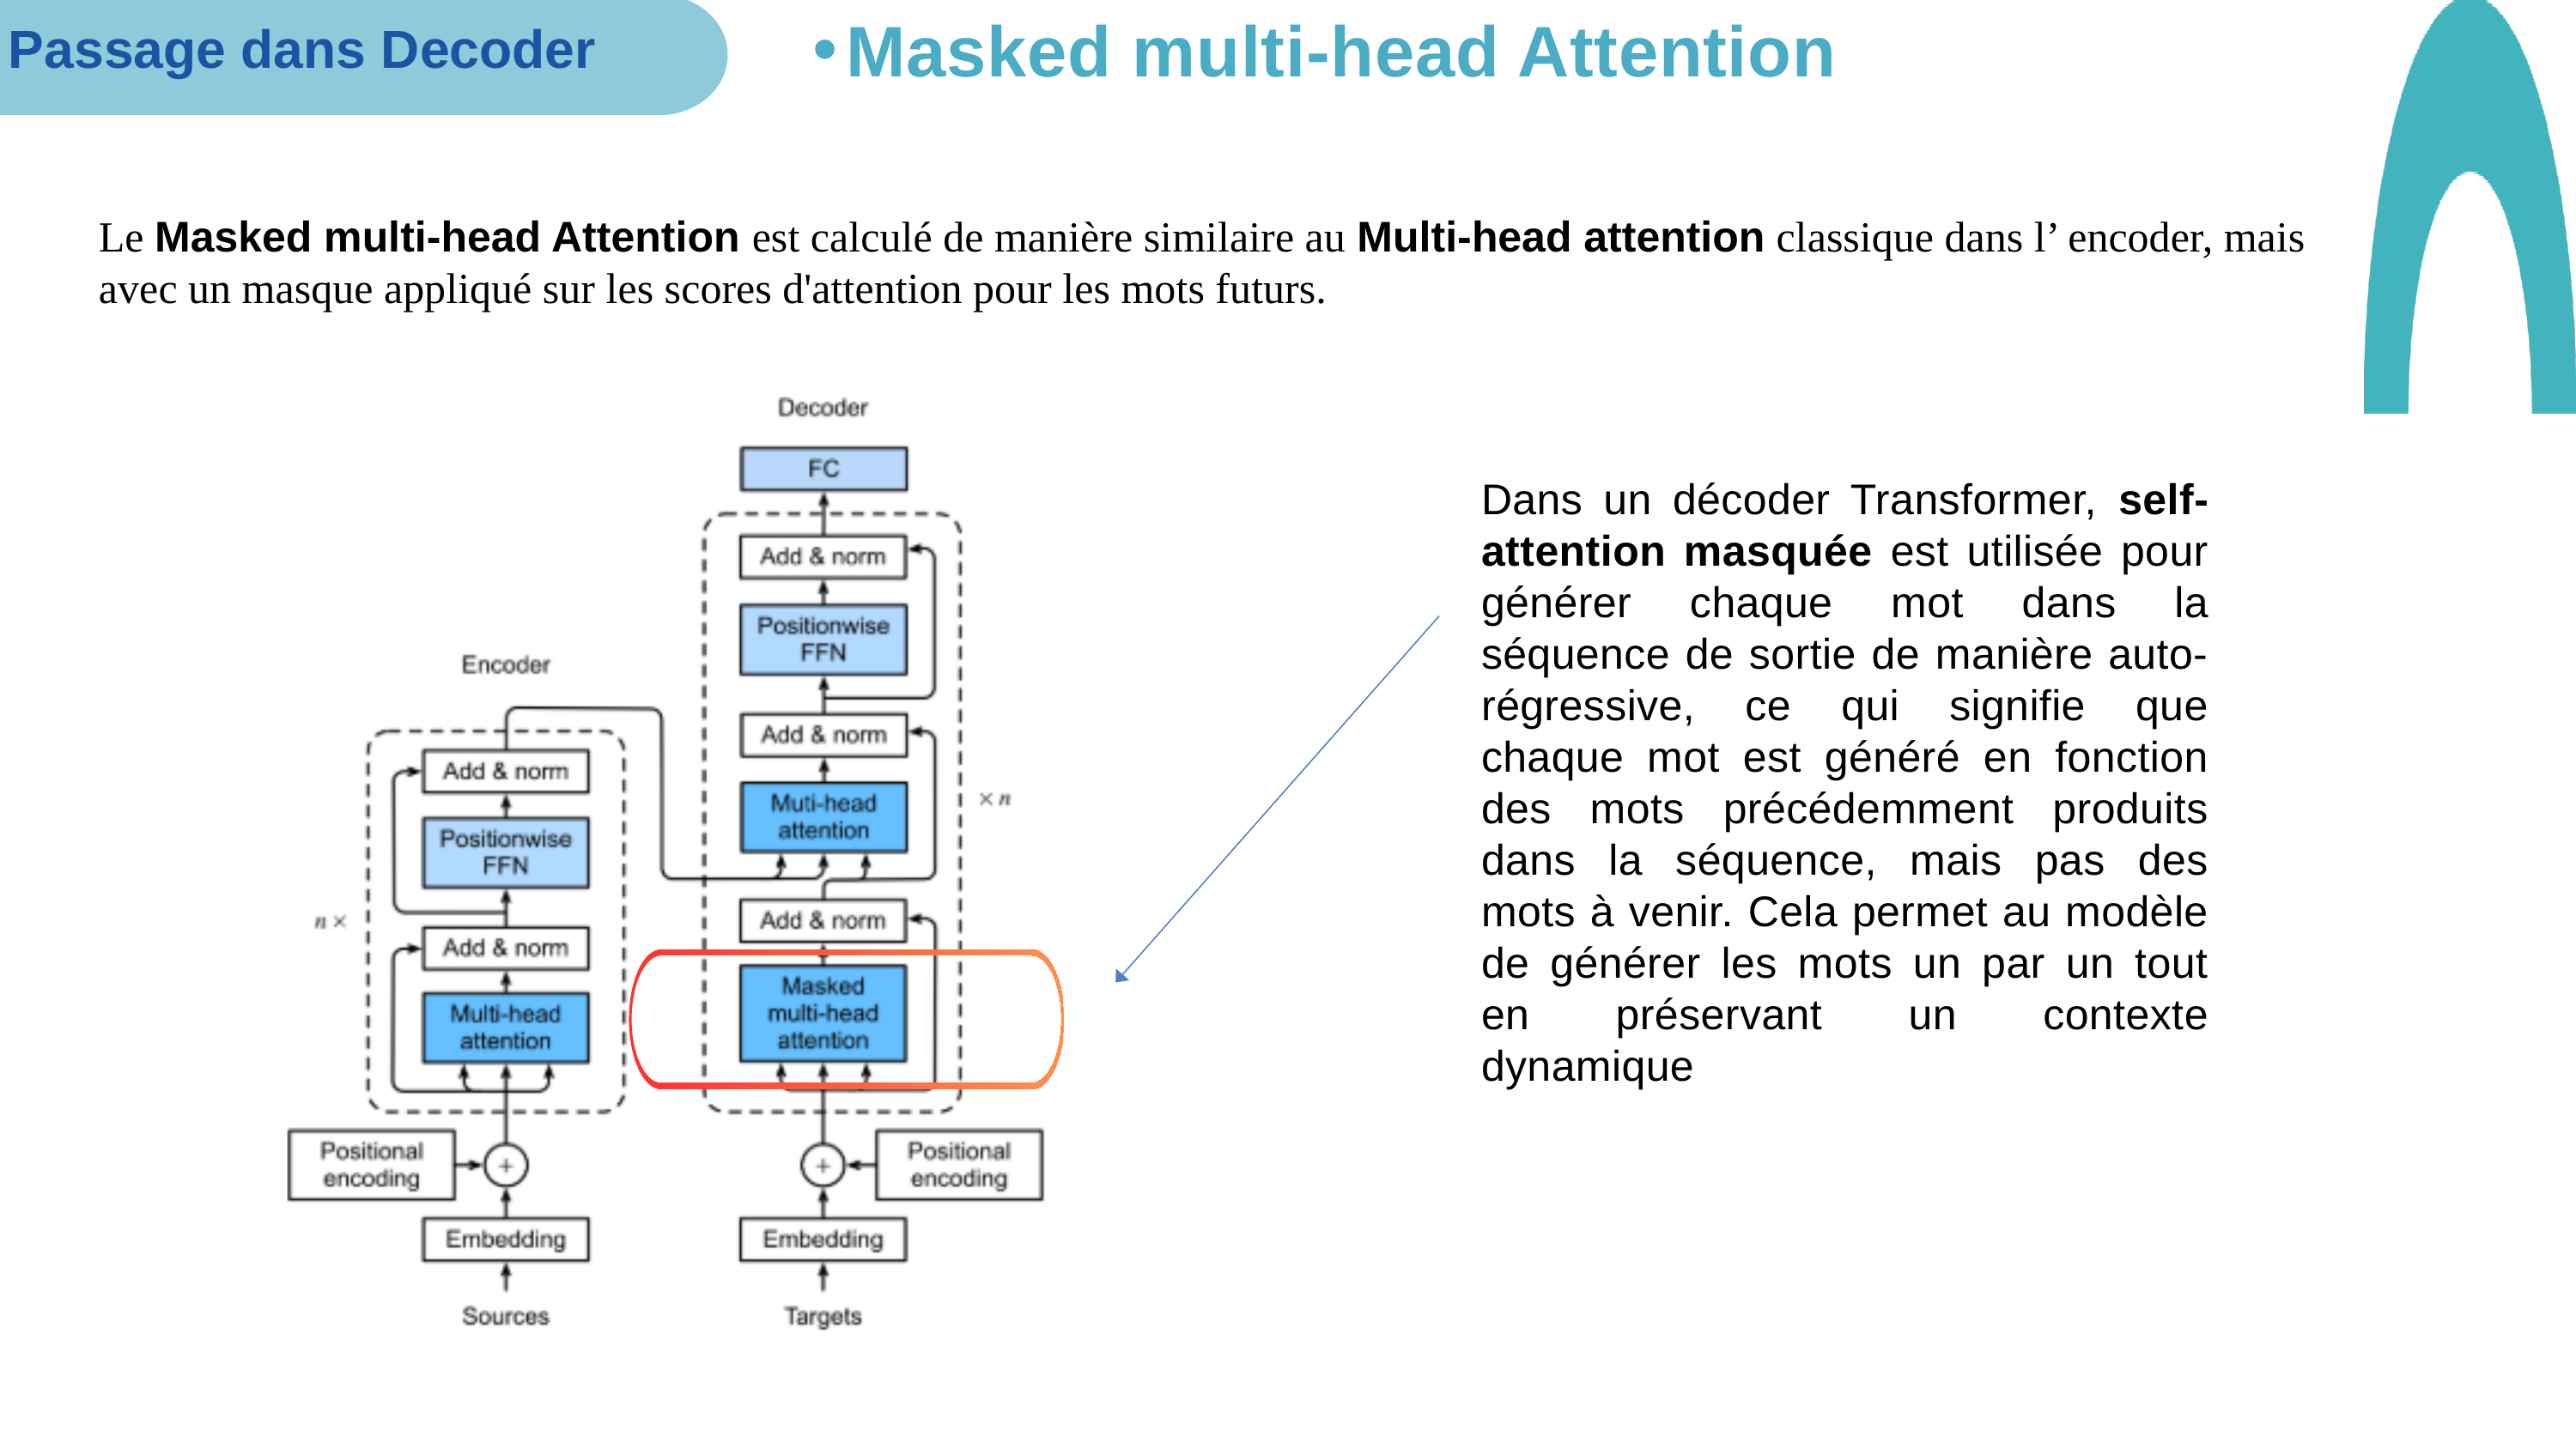

Masked multi-head Attention
Passage dans Decoder

Le Masked multi-head Attention est calculé de manière similaire au Multi-head attention classique dans l’ encoder, mais avec un masque appliqué sur les scores d'attention pour les mots futurs.

Dans un décoder Transformer, self-attention masquée est utilisée pour générer chaque mot dans la séquence de sortie de manière auto-régressive, ce qui signifie que chaque mot est généré en fonction des mots précédemment produits dans la séquence, mais pas des mots à venir. Cela permet au modèle de générer les mots un par un tout en préservant un contexte dynamique